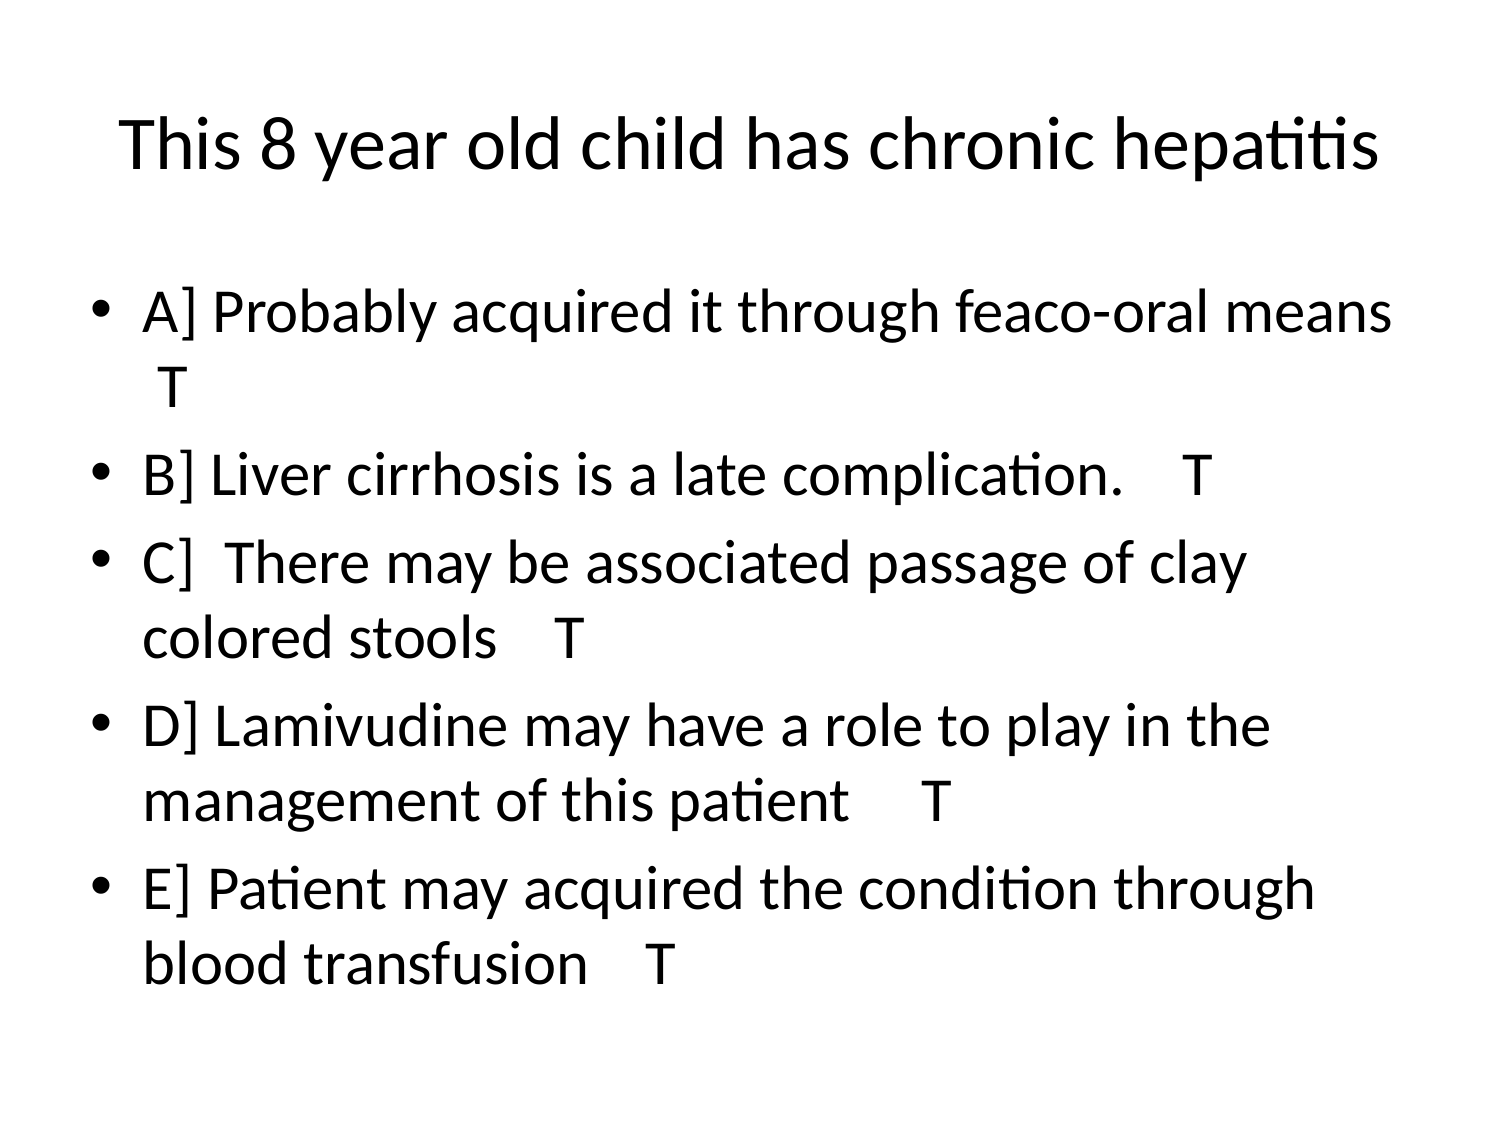

# This 8 year old child has chronic hepatitis
A] Probably acquired it through feaco-oral means   T
B] Liver cirrhosis is a late complication.    T
C]  There may be associated passage of clay colored stools    T
D] Lamivudine may have a role to play in the management of this patient     T
E] Patient may acquired the condition through blood transfusion    T